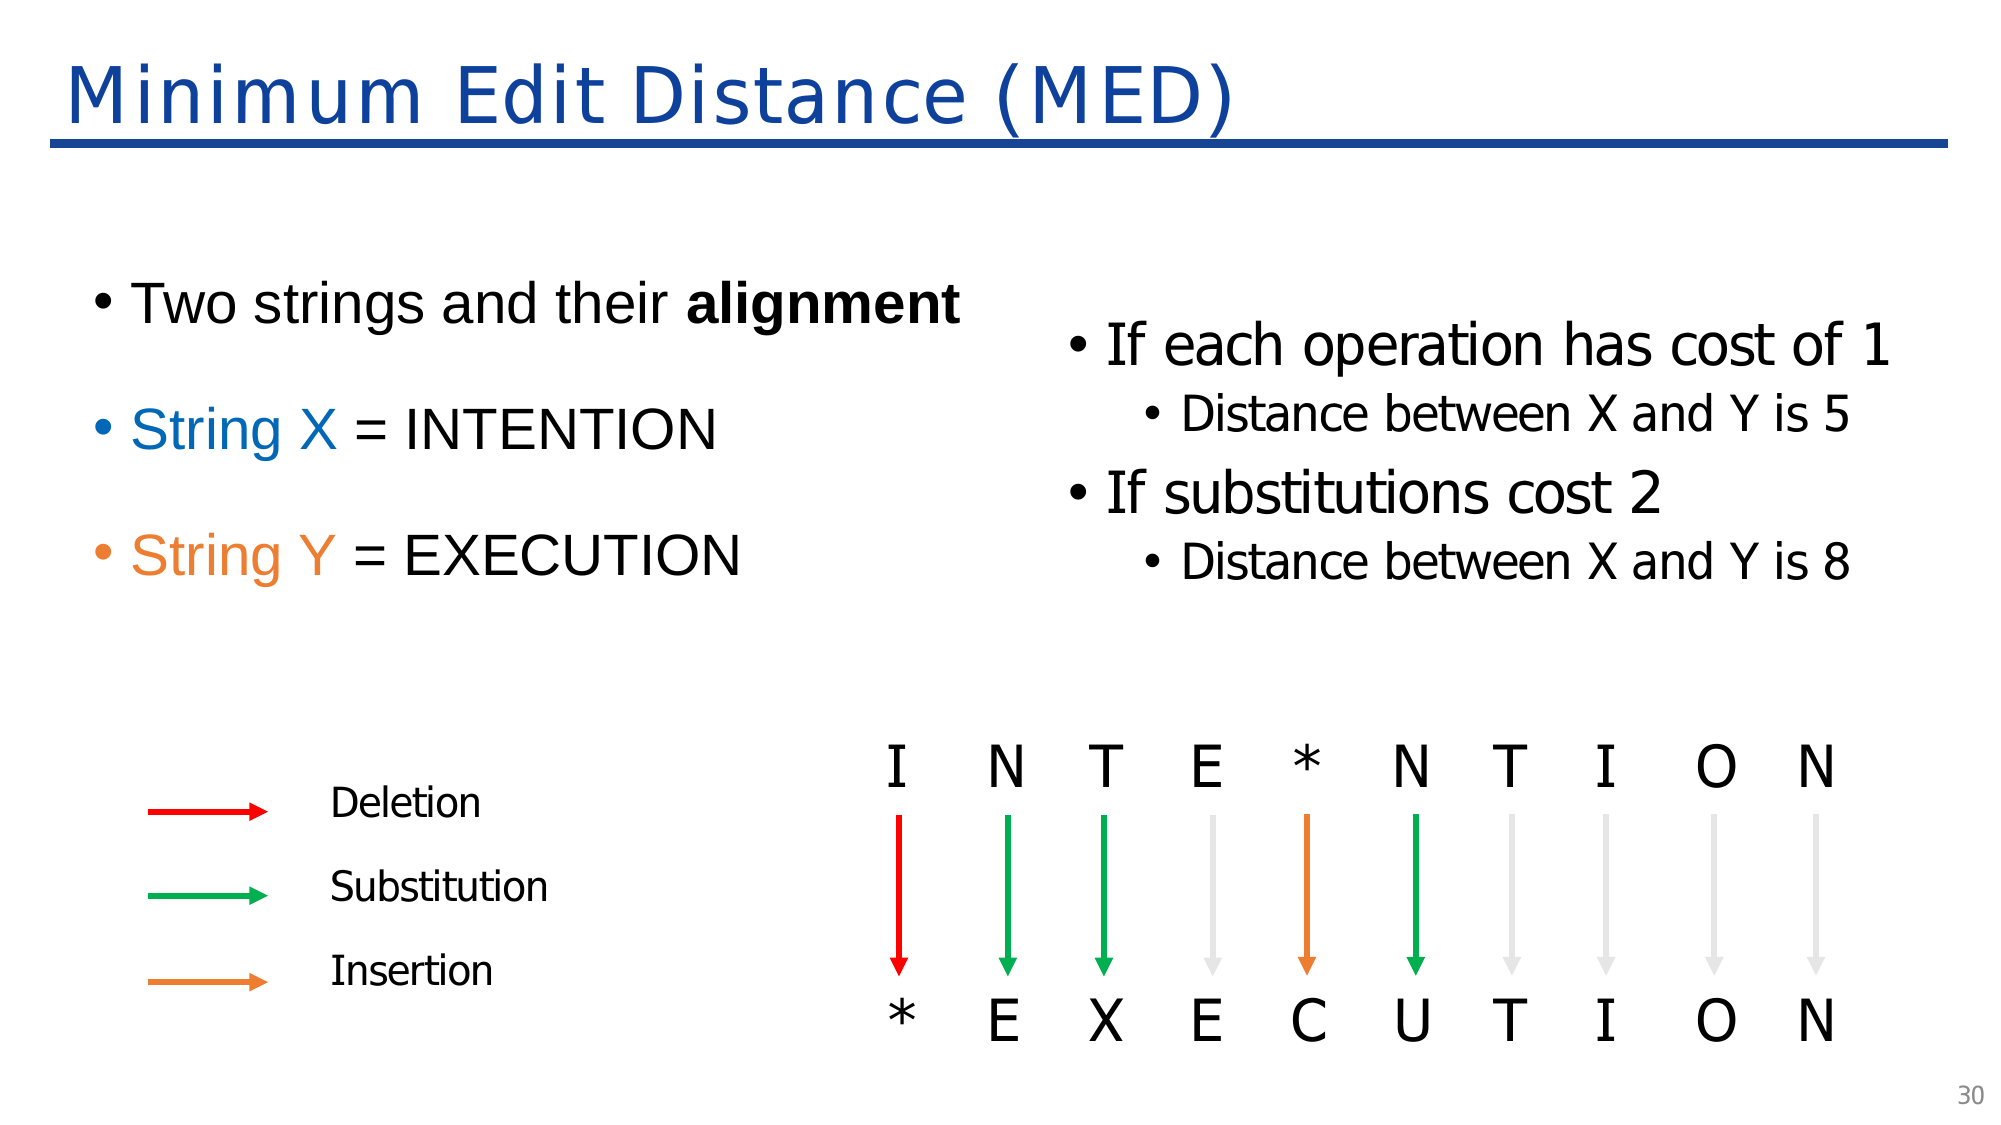

# Minimum Edit Distance (MED)
Two strings and their alignment
String X = INTENTION
String Y = EXECUTION

If each operation has cost of 1
Distance between X and Y is 5
If substitutions cost 2
Distance between X and Y is 8
I
N
T
E
*
N
T
I
O
N
Deletion
Substitution
Insertion
*
E
X
E
C
U
T
I
O
N
30